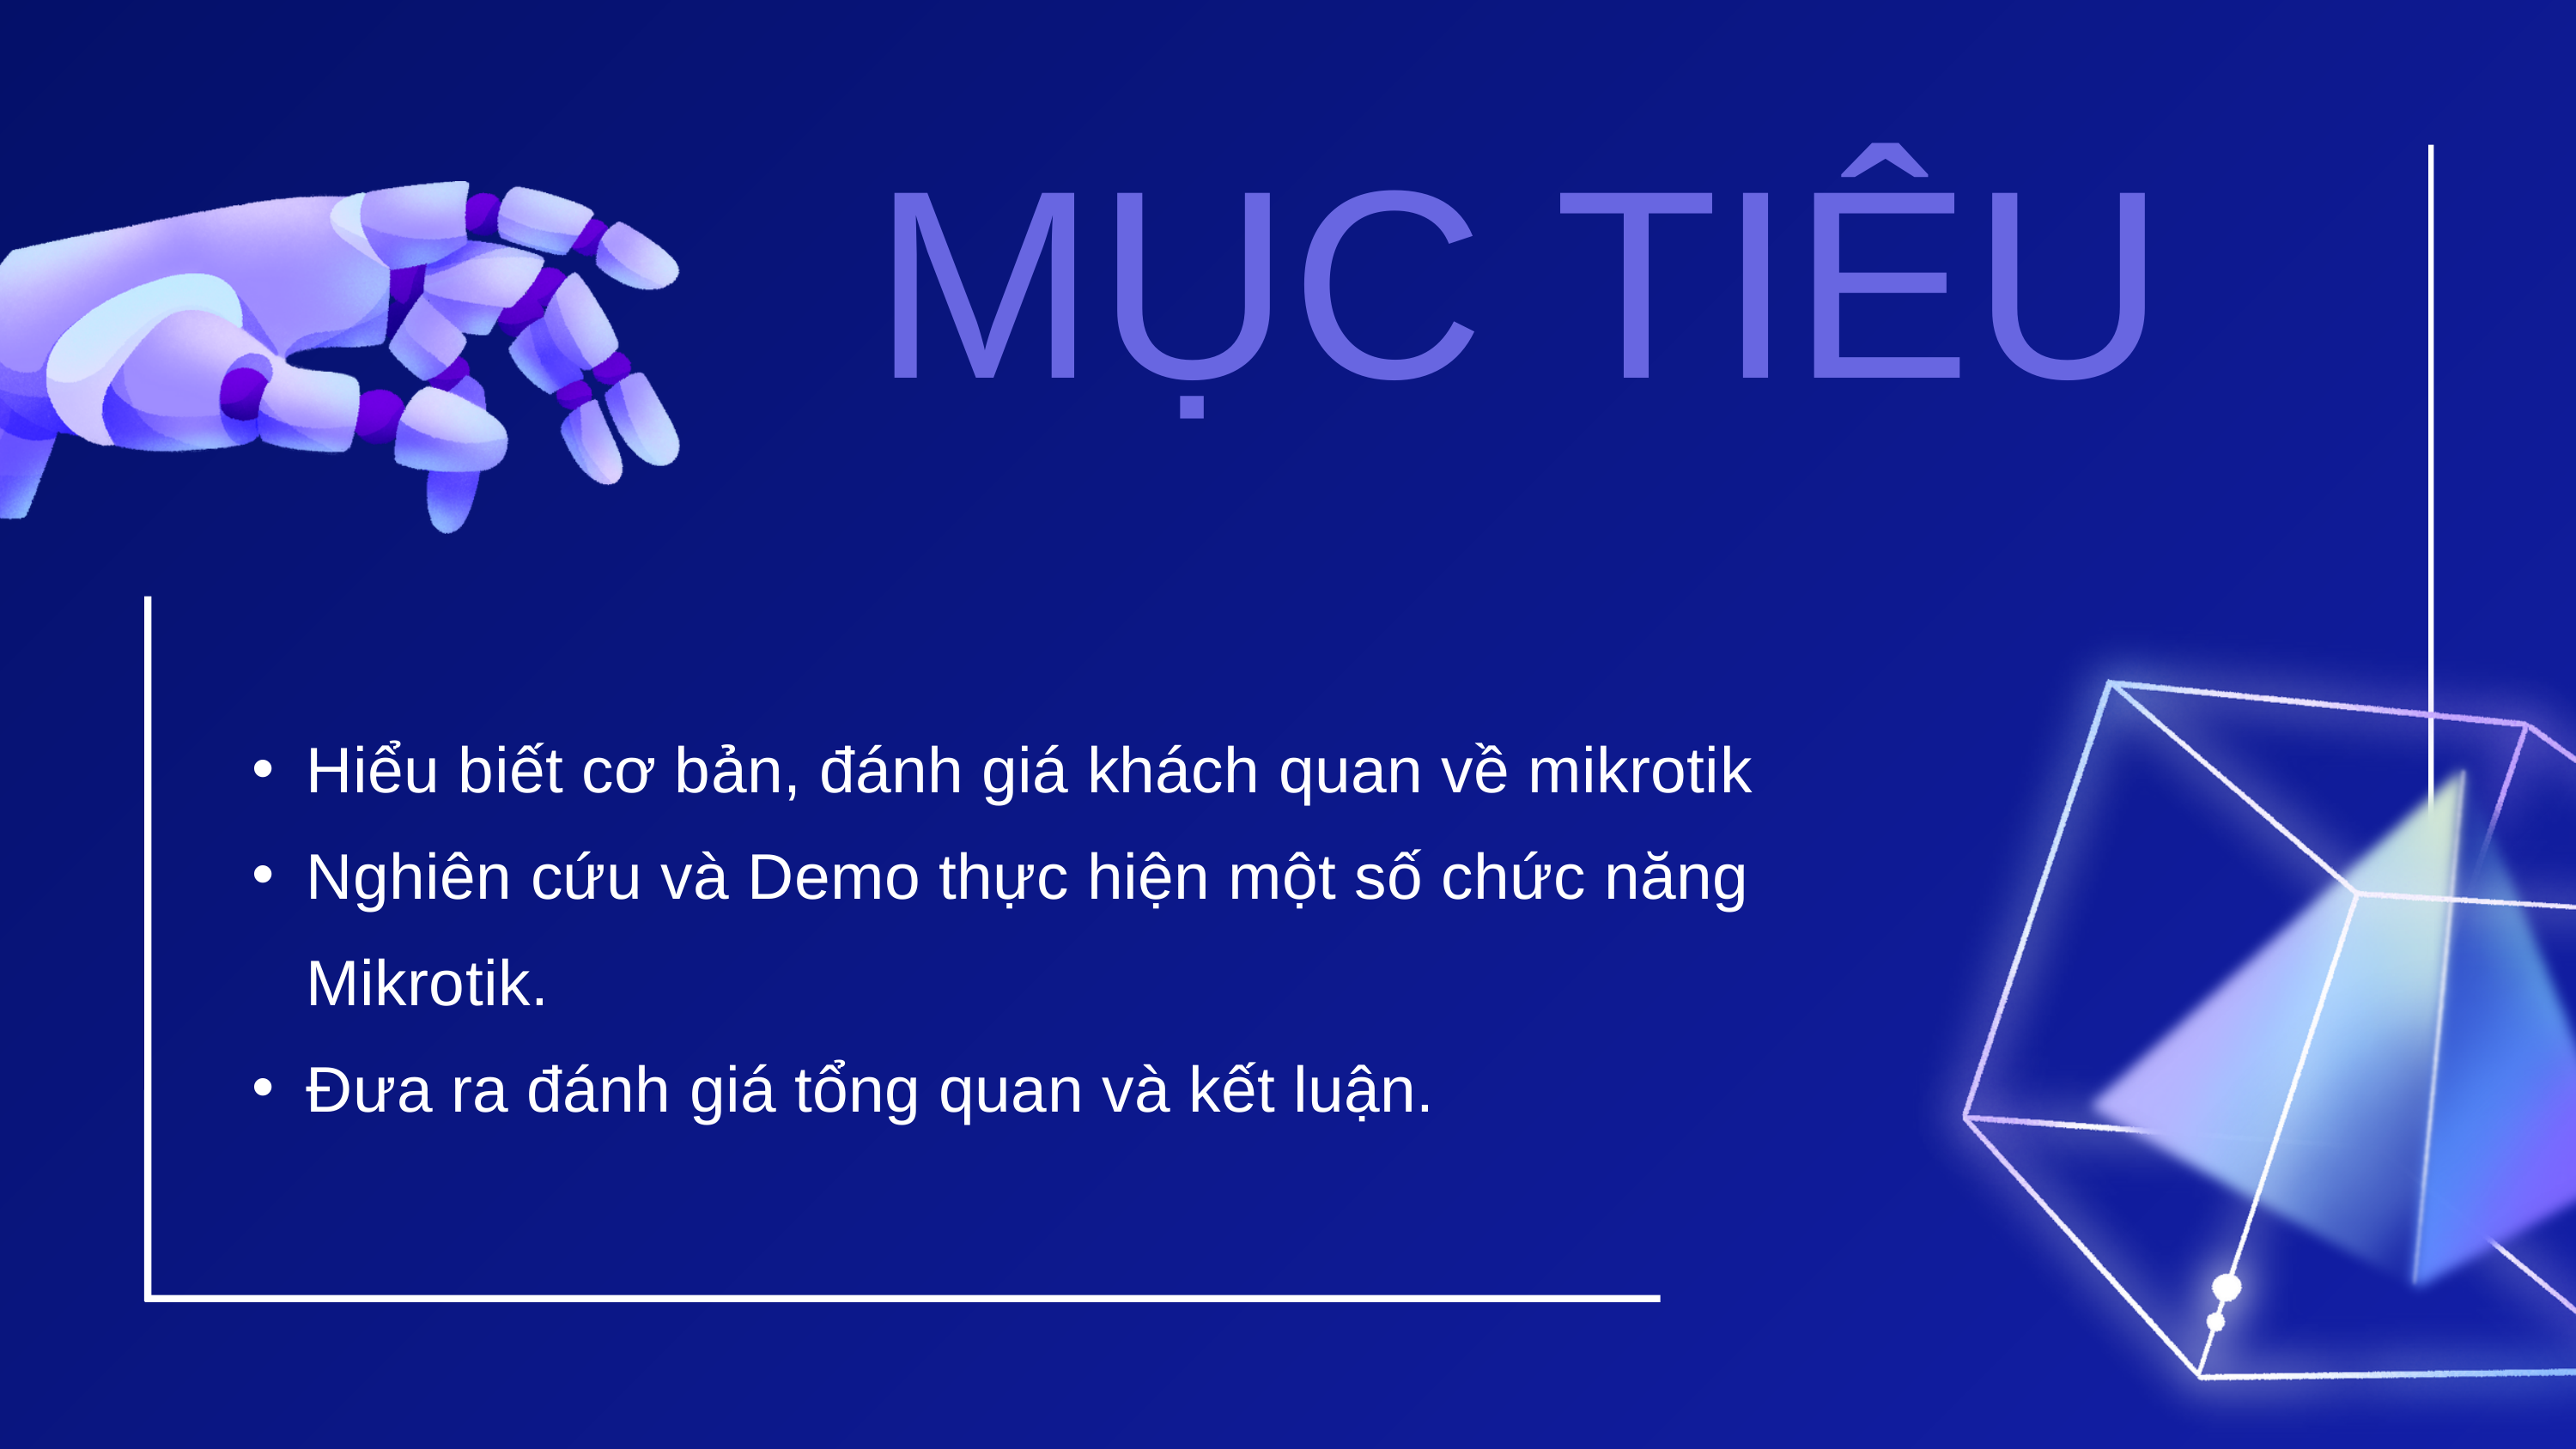

MỤC TIÊU

Hiểu biết cơ bản, đánh giá khách quan về mikrotik
Nghiên cứu và Demo thực hiện một số chức năng Mikrotik.
Đưa ra đánh giá tổng quan và kết luận.